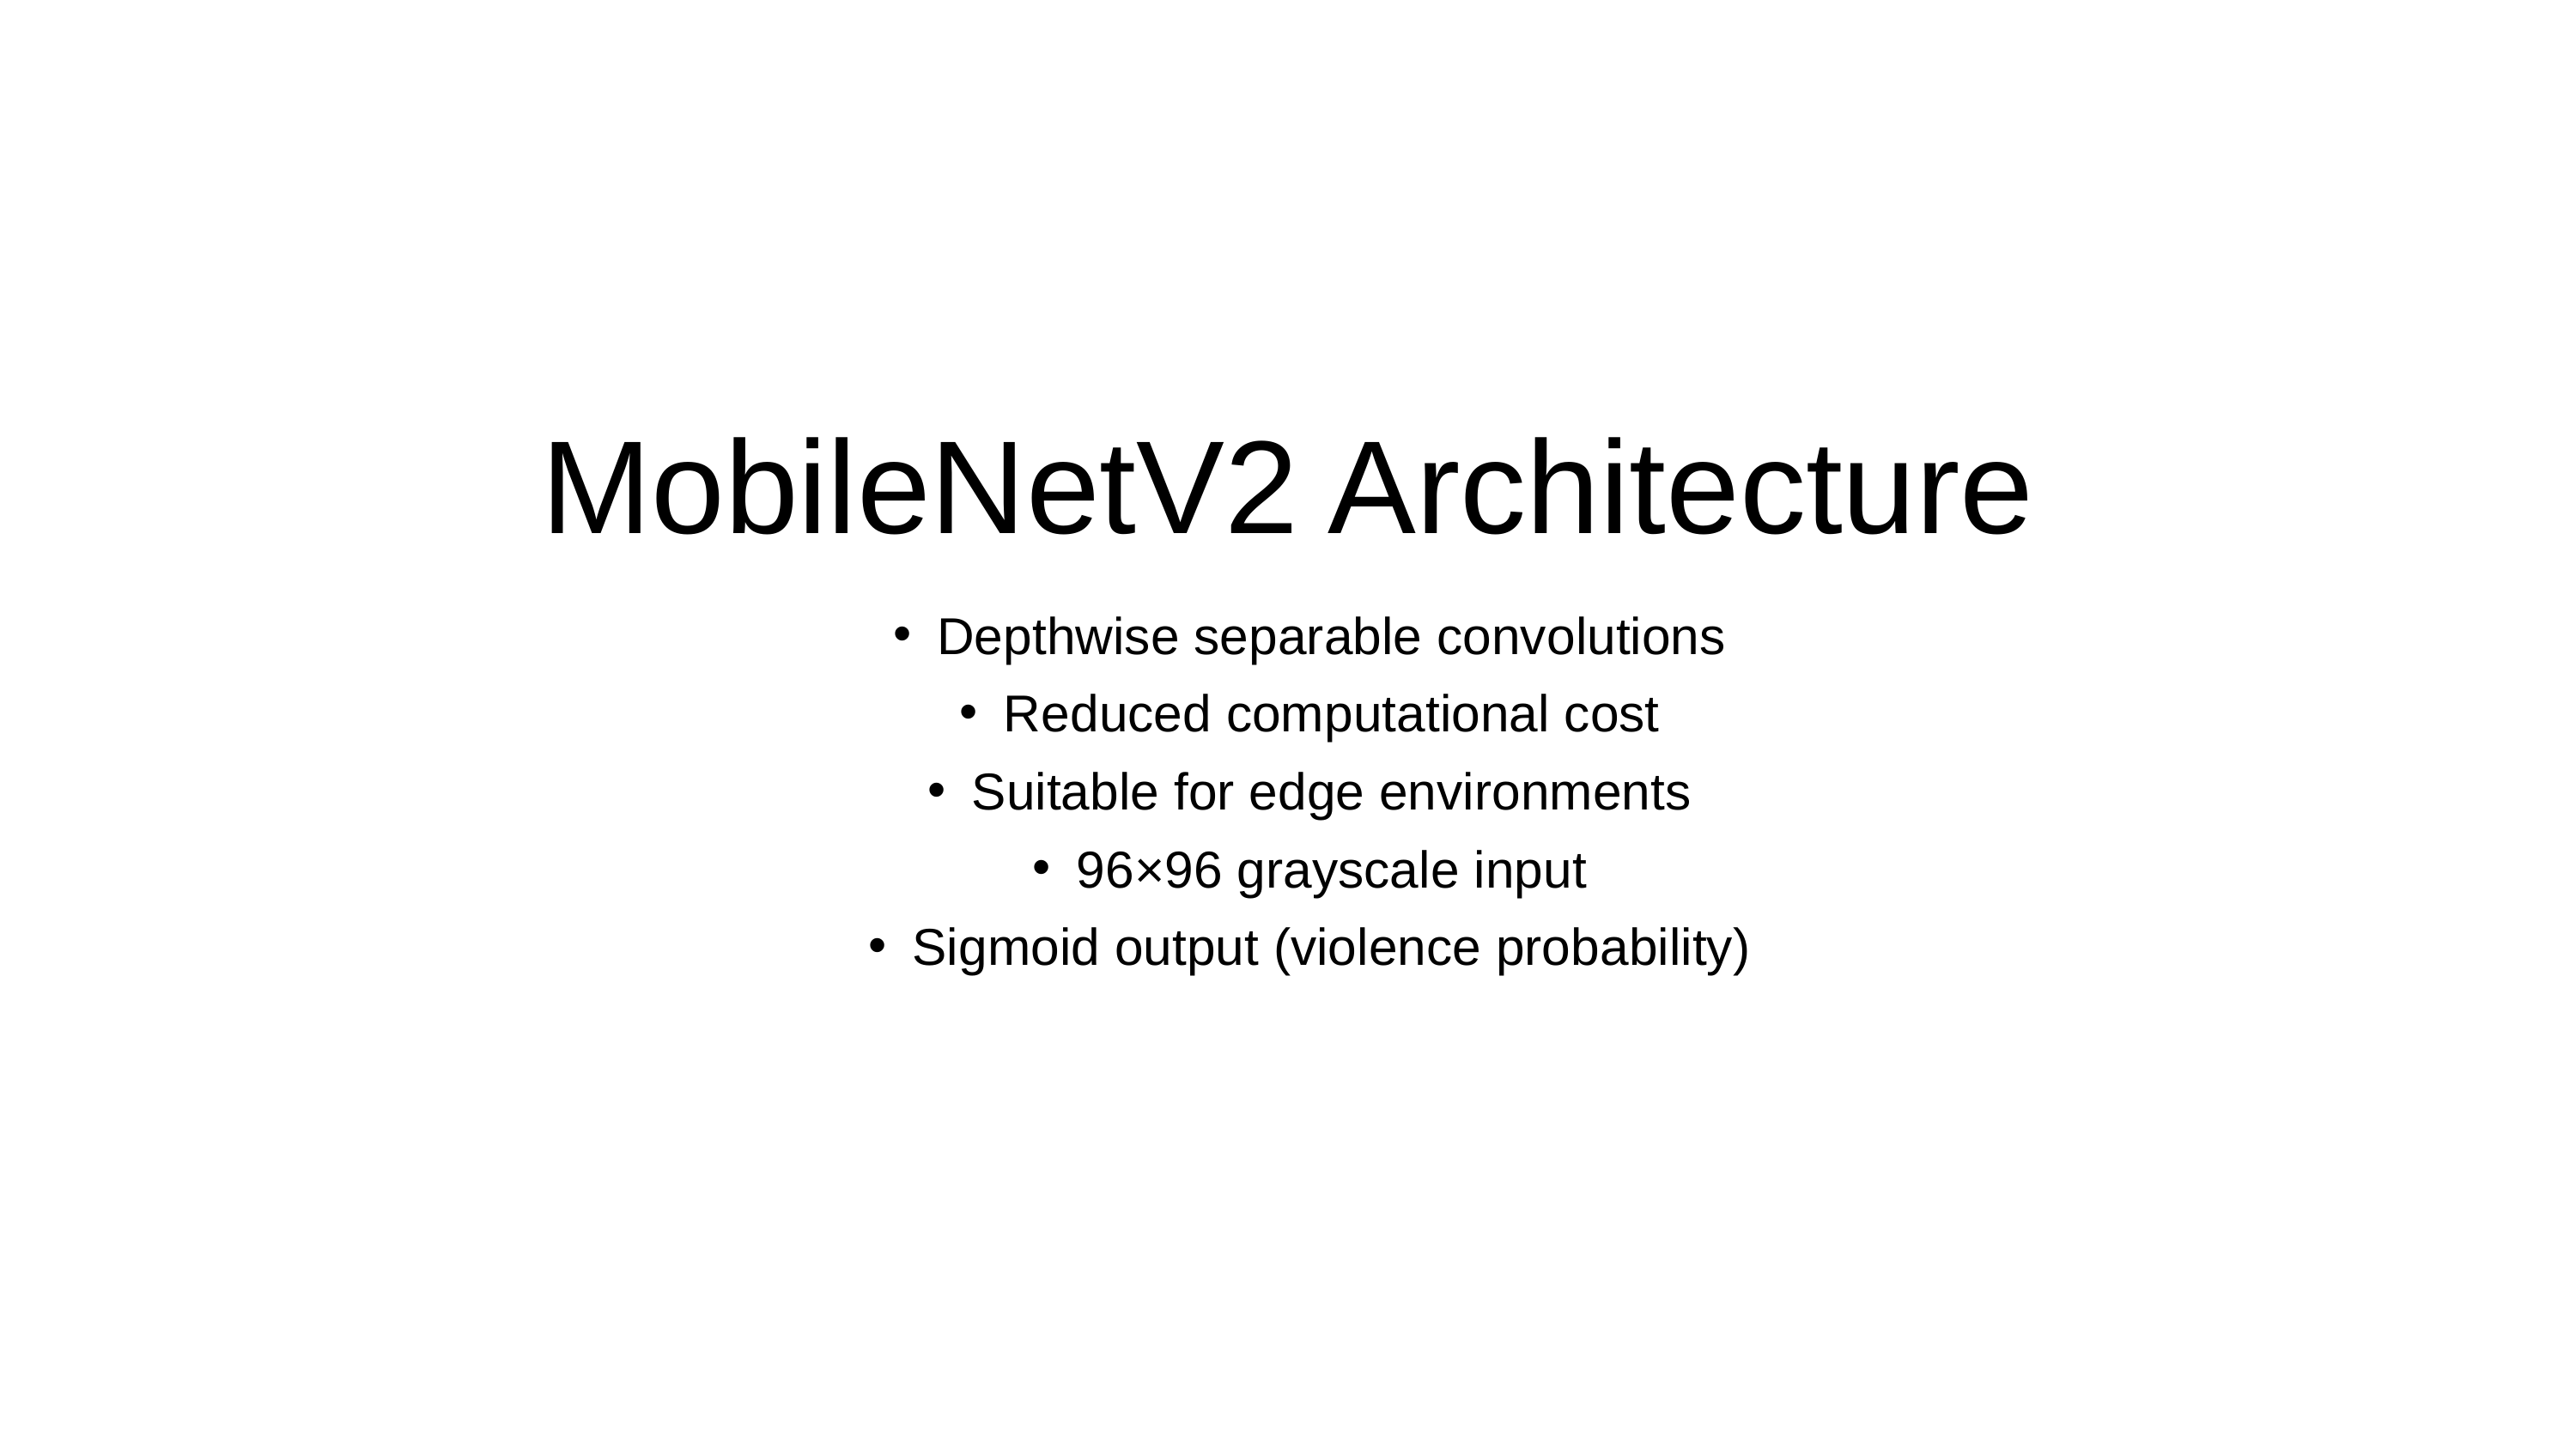

MobileNetV2 Architecture
Depthwise separable convolutions
Reduced computational cost
Suitable for edge environments
96×96 grayscale input
Sigmoid output (violence probability)